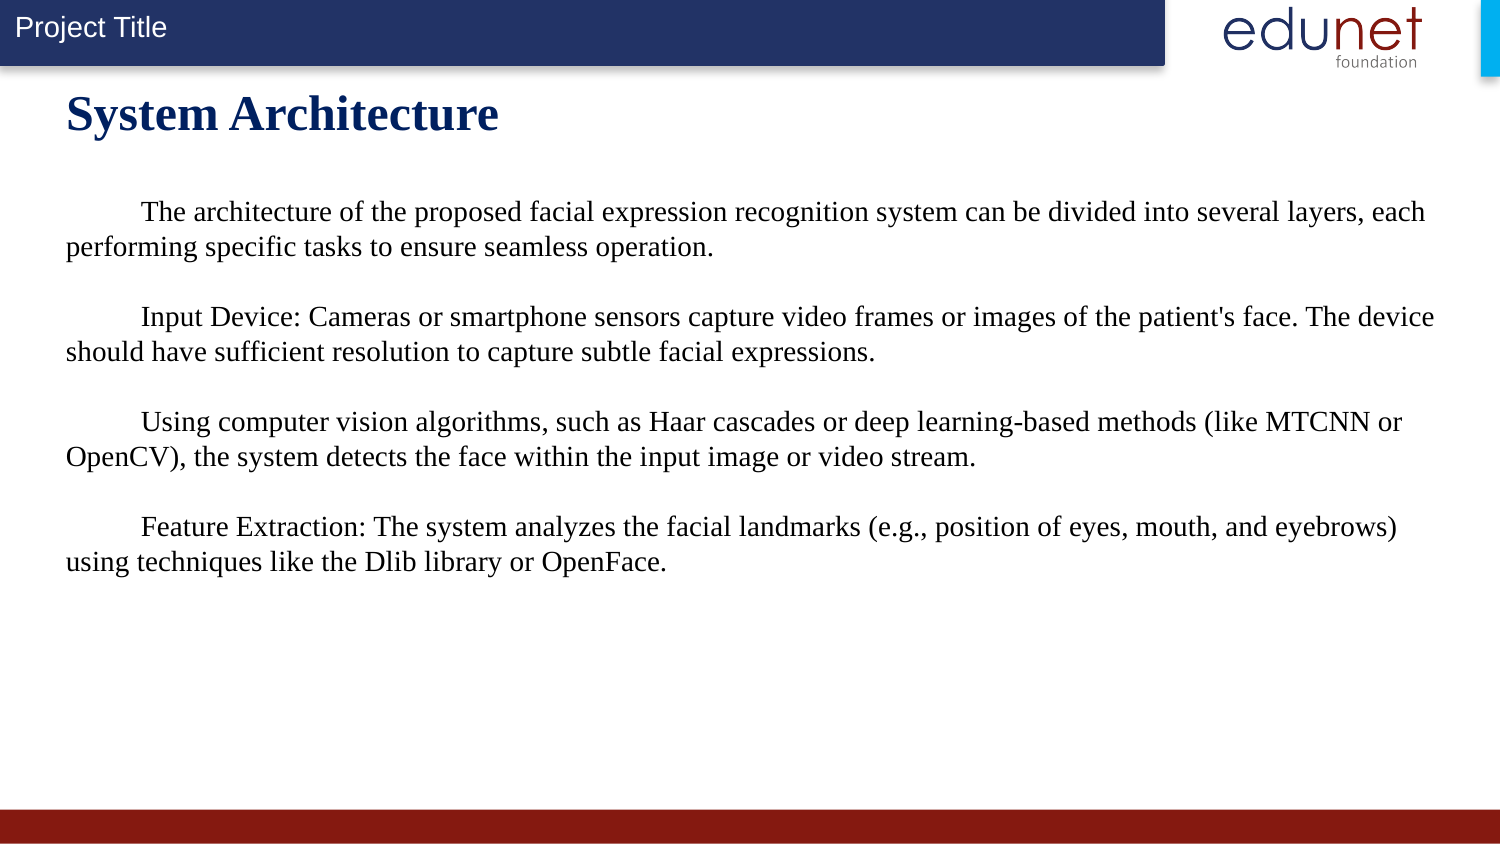

# System Architecture

The architecture of the proposed facial expression recognition system can be divided into several layers, each performing specific tasks to ensure seamless operation.

Input Device: Cameras or smartphone sensors capture video frames or images of the patient's face. The device should have sufficient resolution to capture subtle facial expressions.

Using computer vision algorithms, such as Haar cascades or deep learning-based methods (like MTCNN or OpenCV), the system detects the face within the input image or video stream.

Feature Extraction: The system analyzes the facial landmarks (e.g., position of eyes, mouth, and eyebrows) using techniques like the Dlib library or OpenFace.